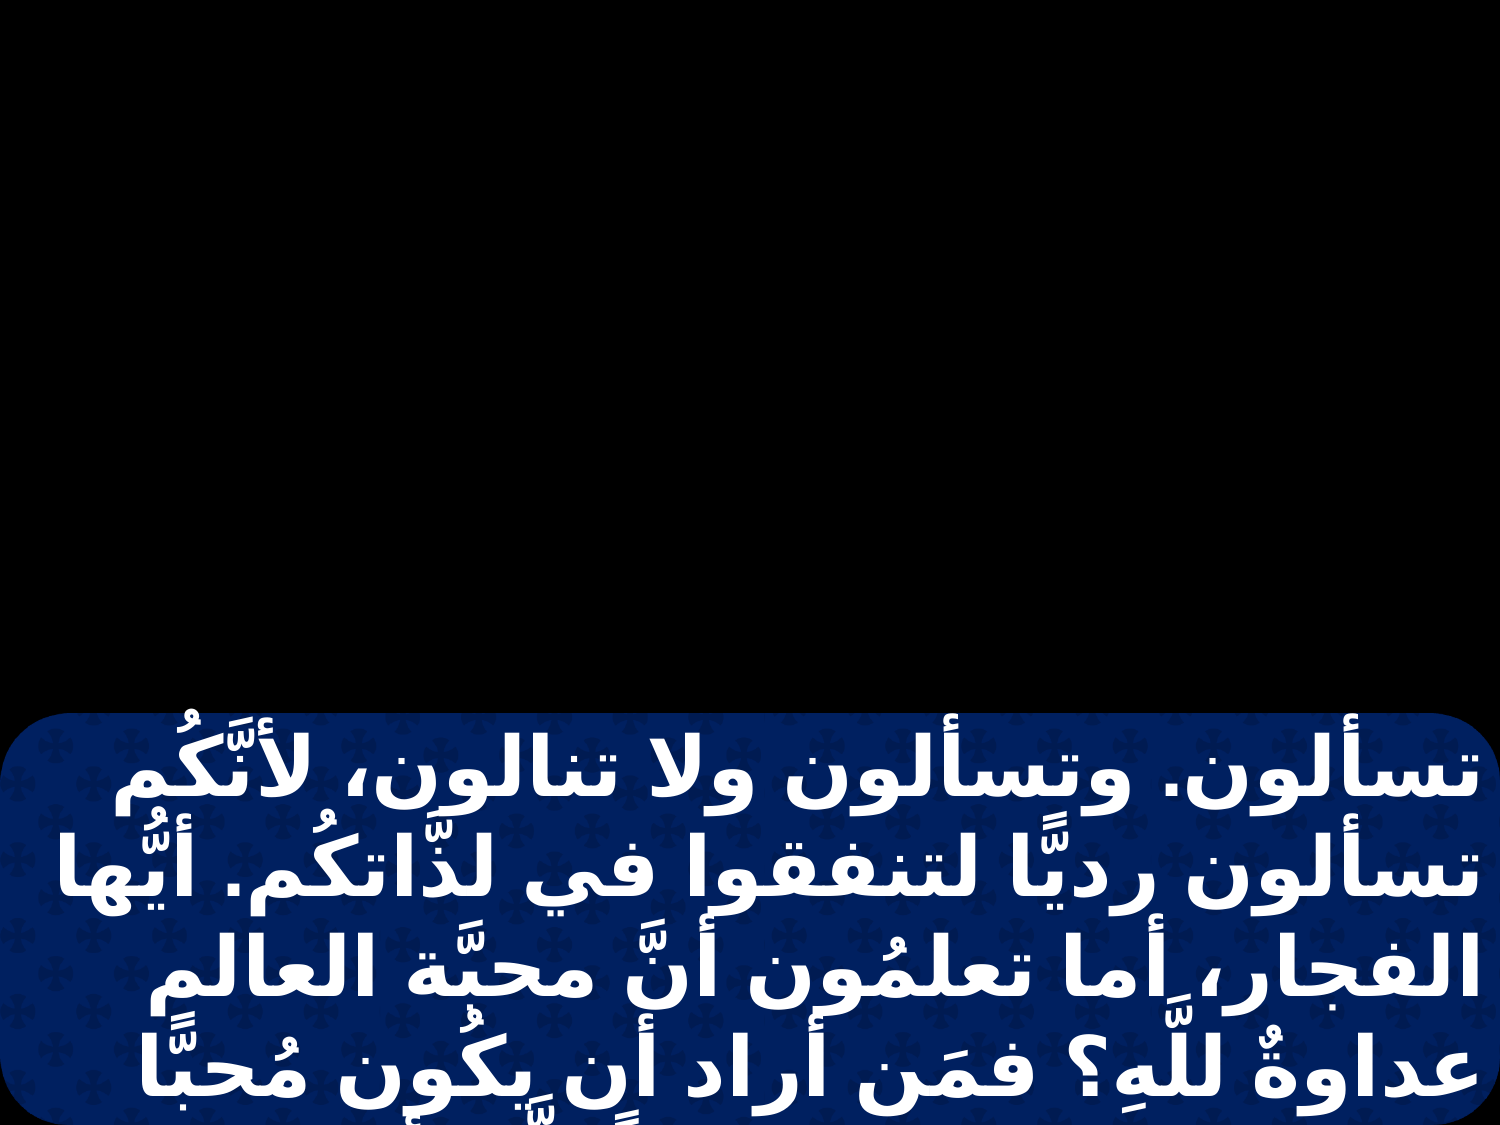

تسألون. وتسألون ولا تنالون، لأنَّكُم تسألون رديًّا لتنفقوا في لذَّاتكُم. أيُّها الفجار، أما تعلمُون أنَّ محبَّة العالم عداوةٌ للَّهِ؟ فمَن أراد أن يكُون مُحبًّا للعالم، فقد صار عدواً للَّه. أم